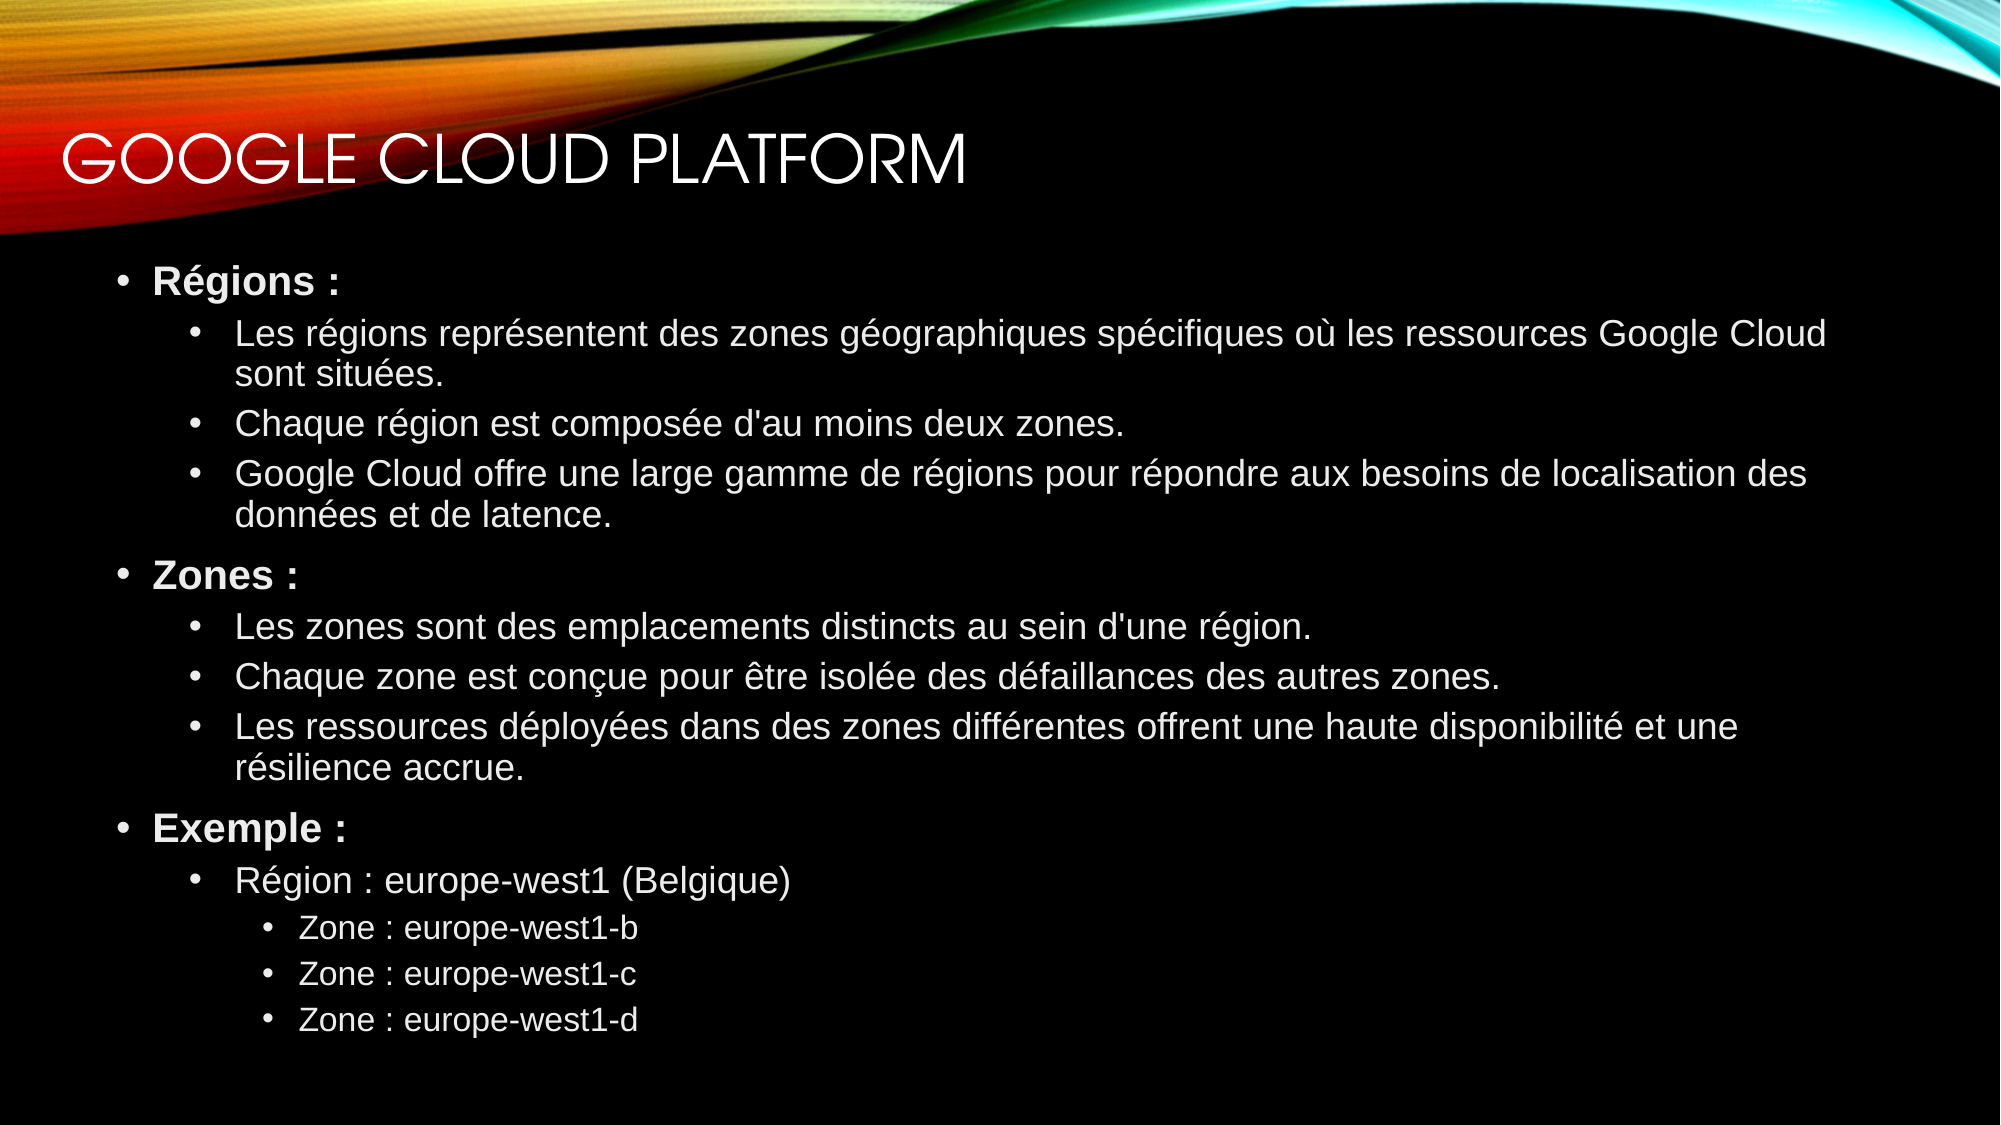

# Google cloud platform
Régions :
Les régions représentent des zones géographiques spécifiques où les ressources Google Cloud sont situées.
Chaque région est composée d'au moins deux zones.
Google Cloud offre une large gamme de régions pour répondre aux besoins de localisation des données et de latence.
Zones :
Les zones sont des emplacements distincts au sein d'une région.
Chaque zone est conçue pour être isolée des défaillances des autres zones.
Les ressources déployées dans des zones différentes offrent une haute disponibilité et une résilience accrue.
Exemple :
Région : europe-west1 (Belgique)
Zone : europe-west1-b
Zone : europe-west1-c
Zone : europe-west1-d